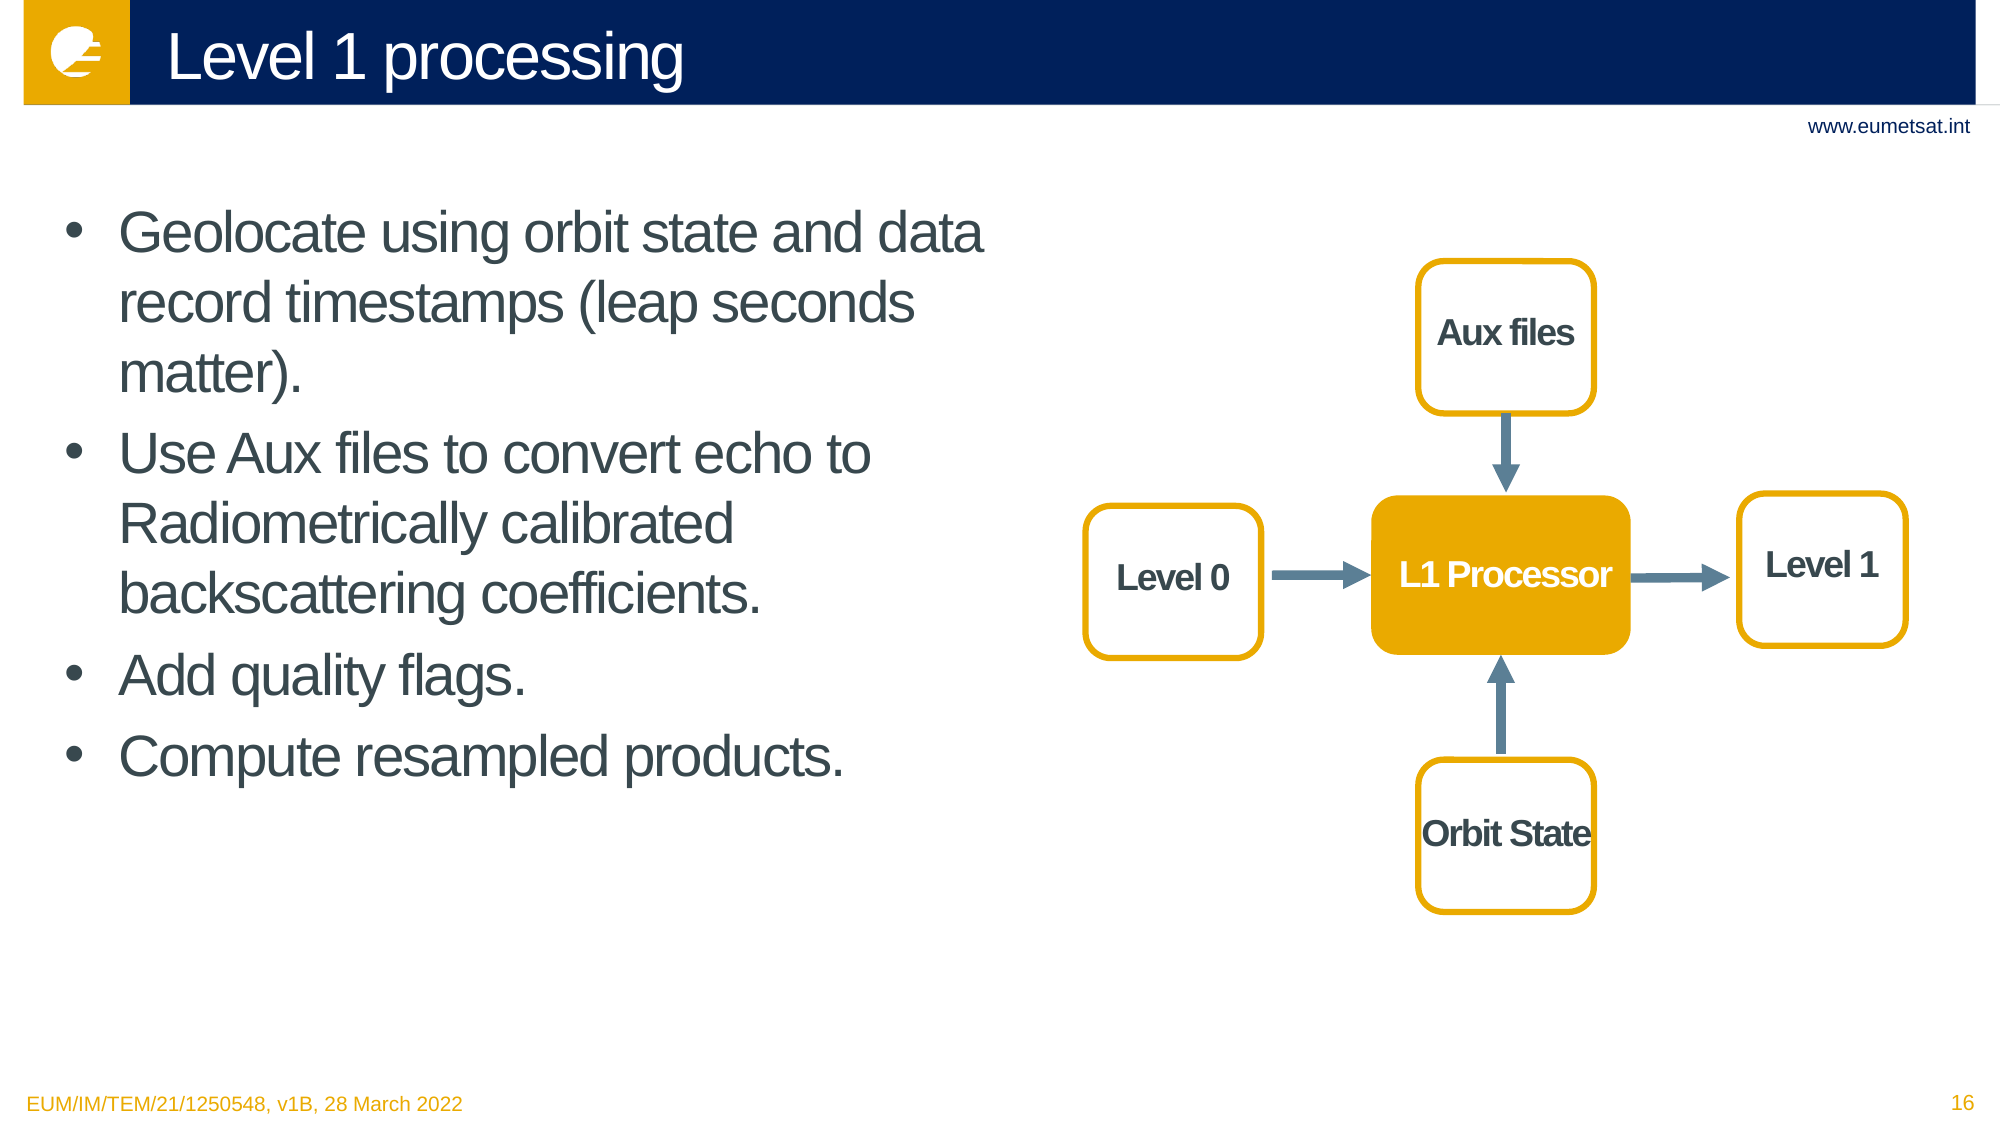

# Level 1 processing
Geolocate using orbit state and data record timestamps (leap seconds matter).
Use Aux files to convert echo to Radiometrically calibrated backscattering coefficients.
Add quality flags.
Compute resampled products.

Aux files

Level 1

Level 0
L1 Processor

Orbit State